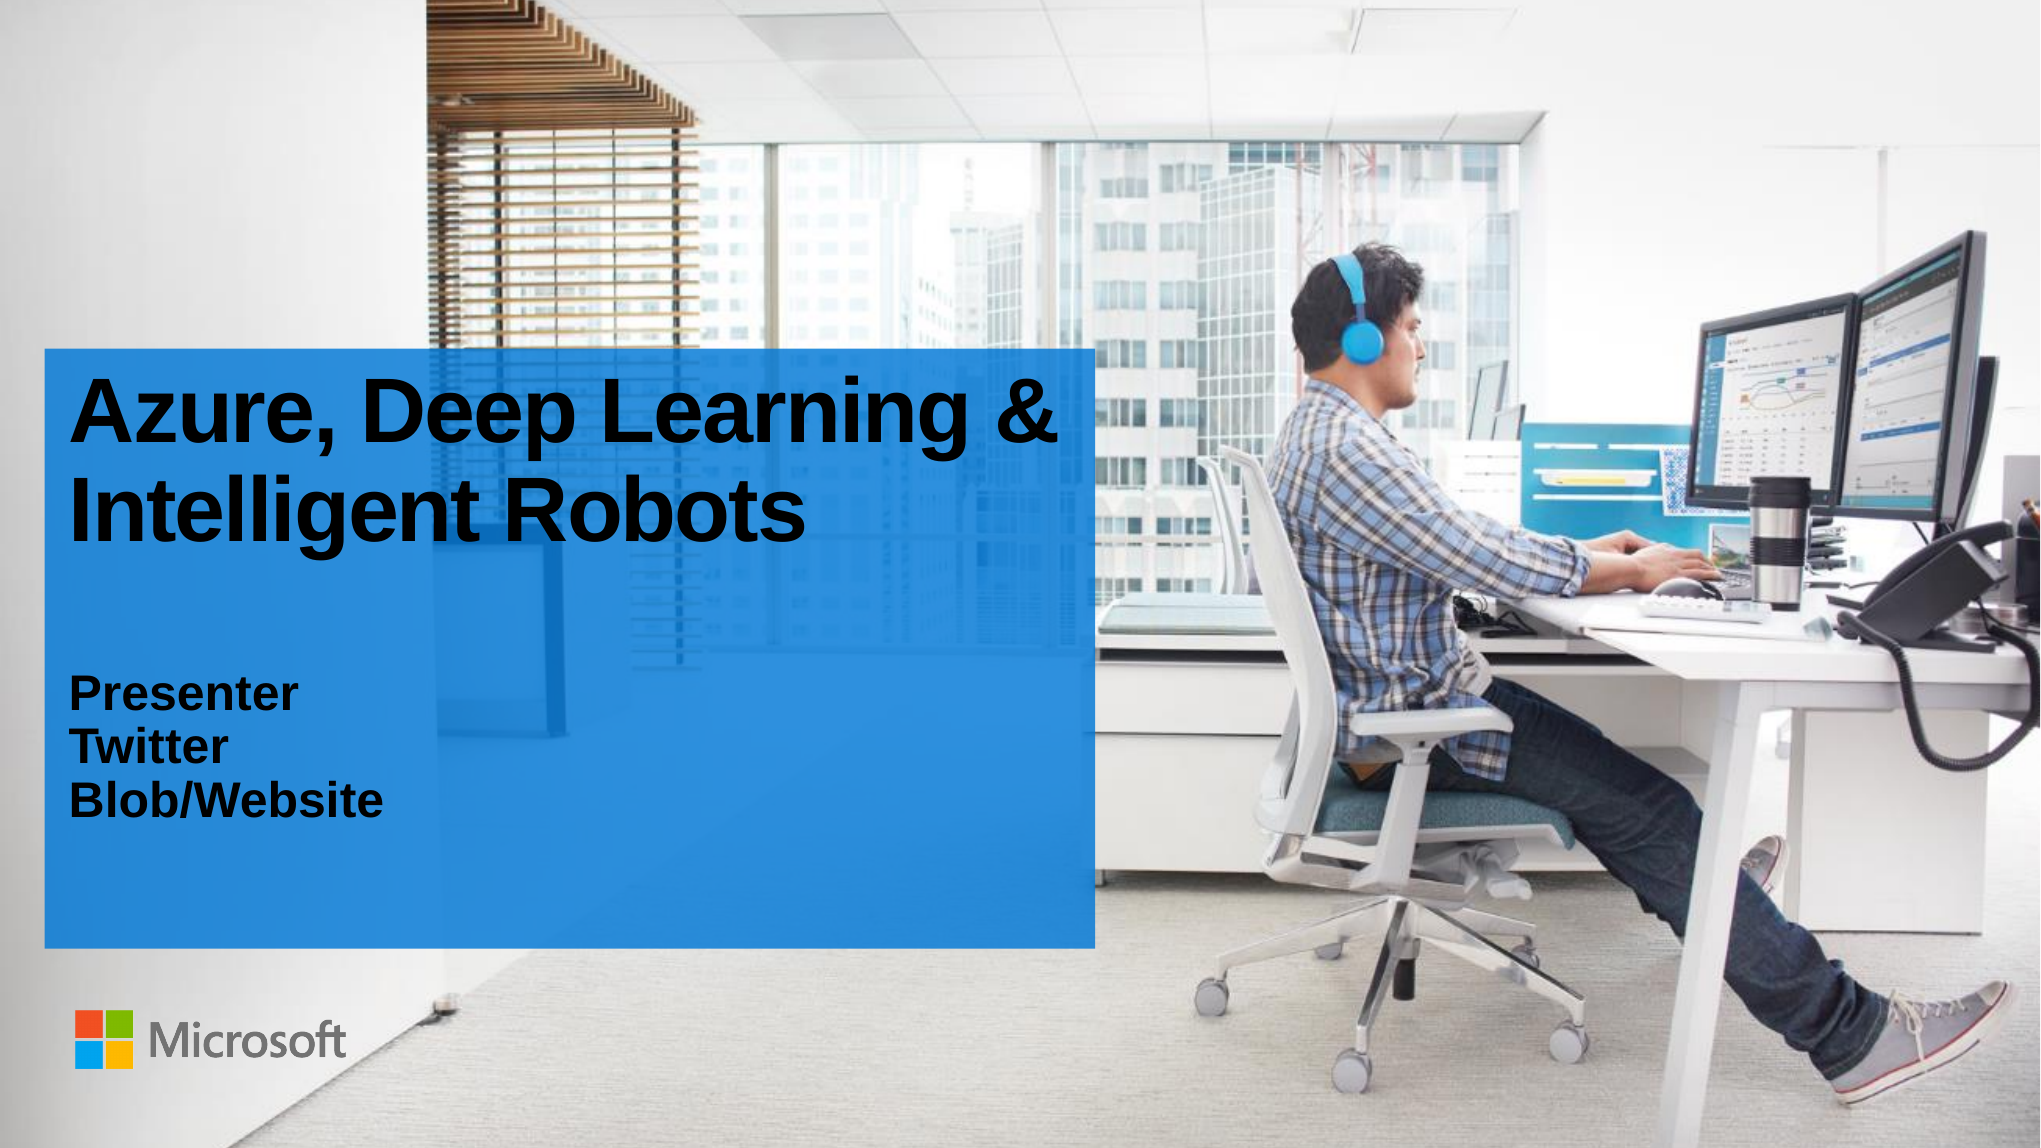

# Azure, Deep Learning & Intelligent Robots
Presenter
Twitter
Blob/Website